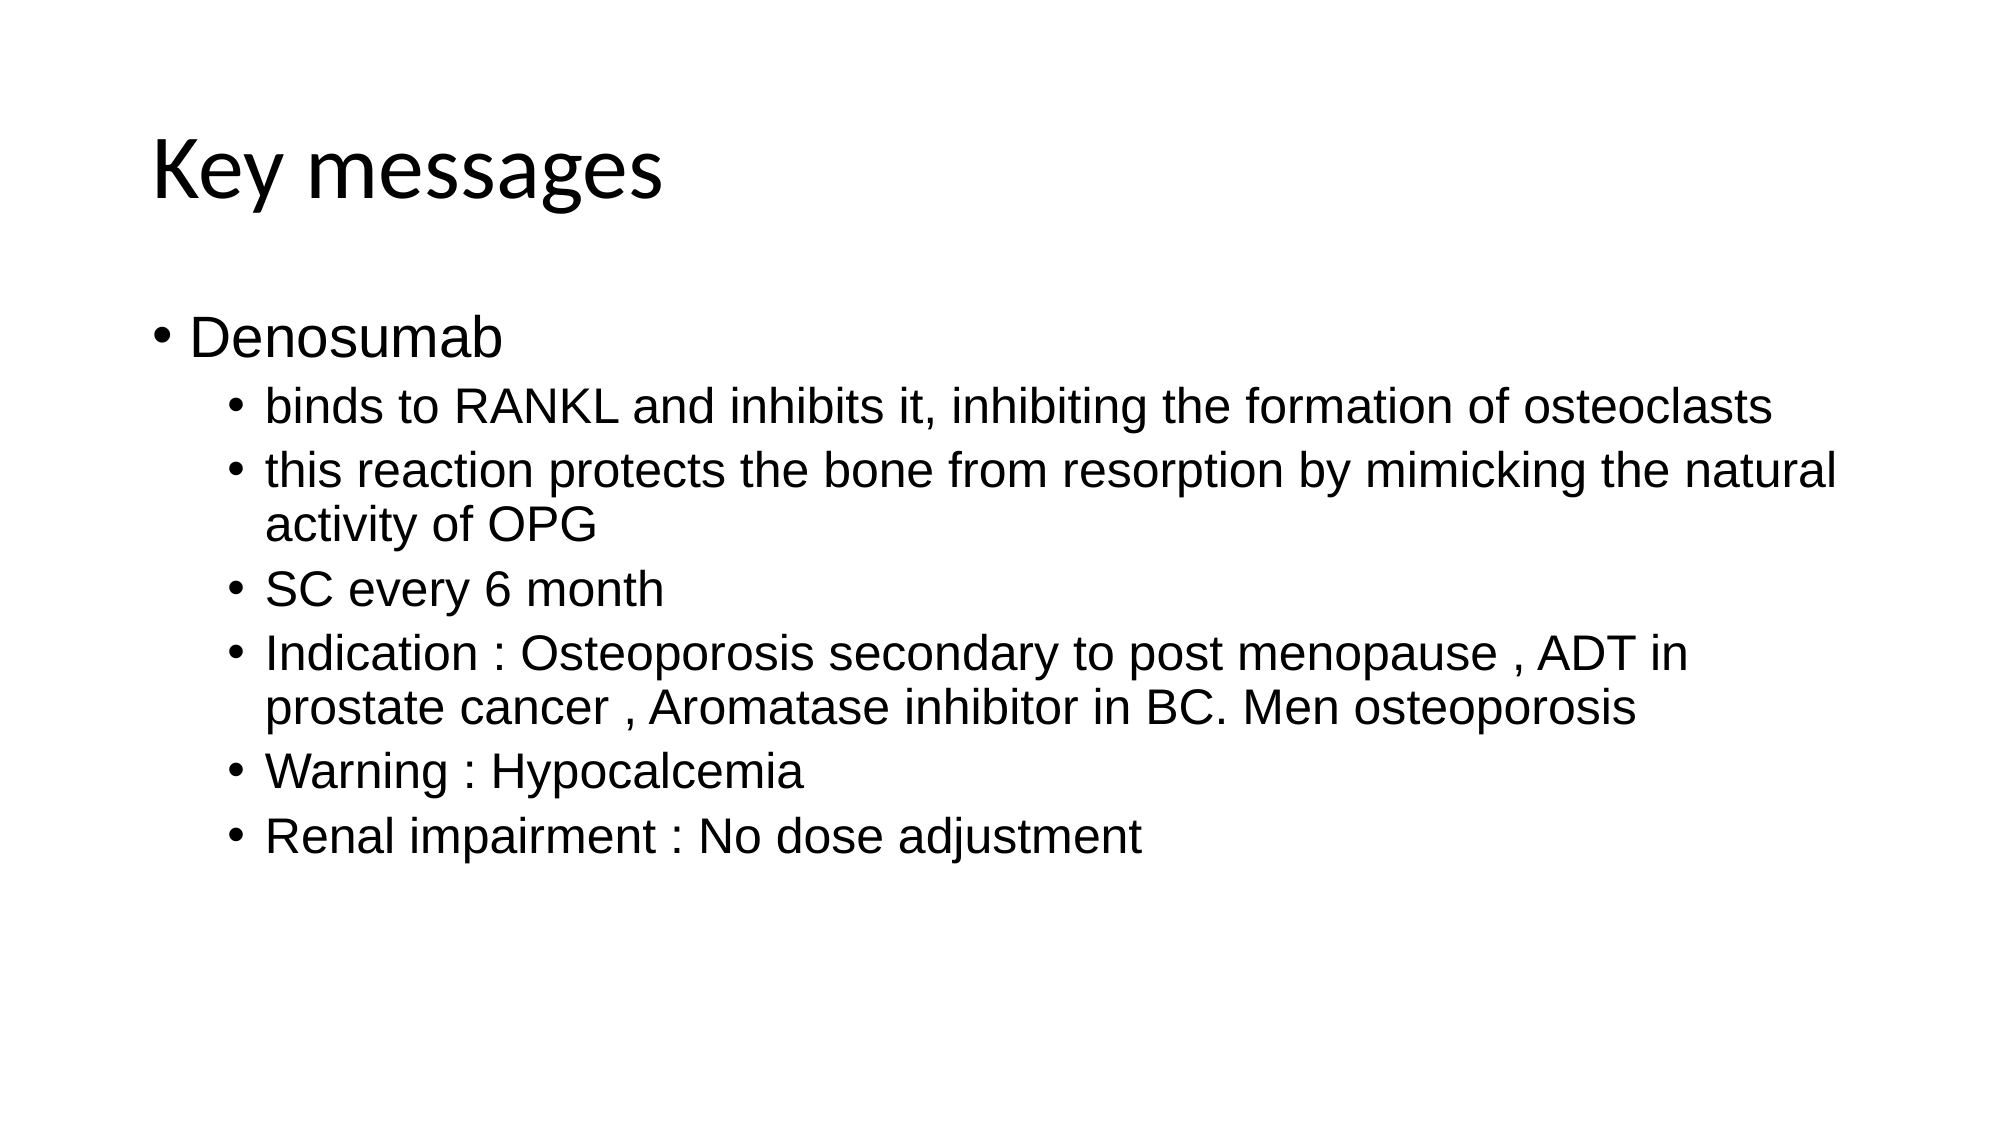

# Key messages
Denosumab
binds to RANKL and inhibits it, inhibiting the formation of osteoclasts
this reaction protects the bone from resorption by mimicking the natural activity of OPG
SC every 6 month
Indication : Osteoporosis secondary to post menopause , ADT in prostate cancer , Aromatase inhibitor in BC. Men osteoporosis
Warning : Hypocalcemia
Renal impairment : No dose adjustment